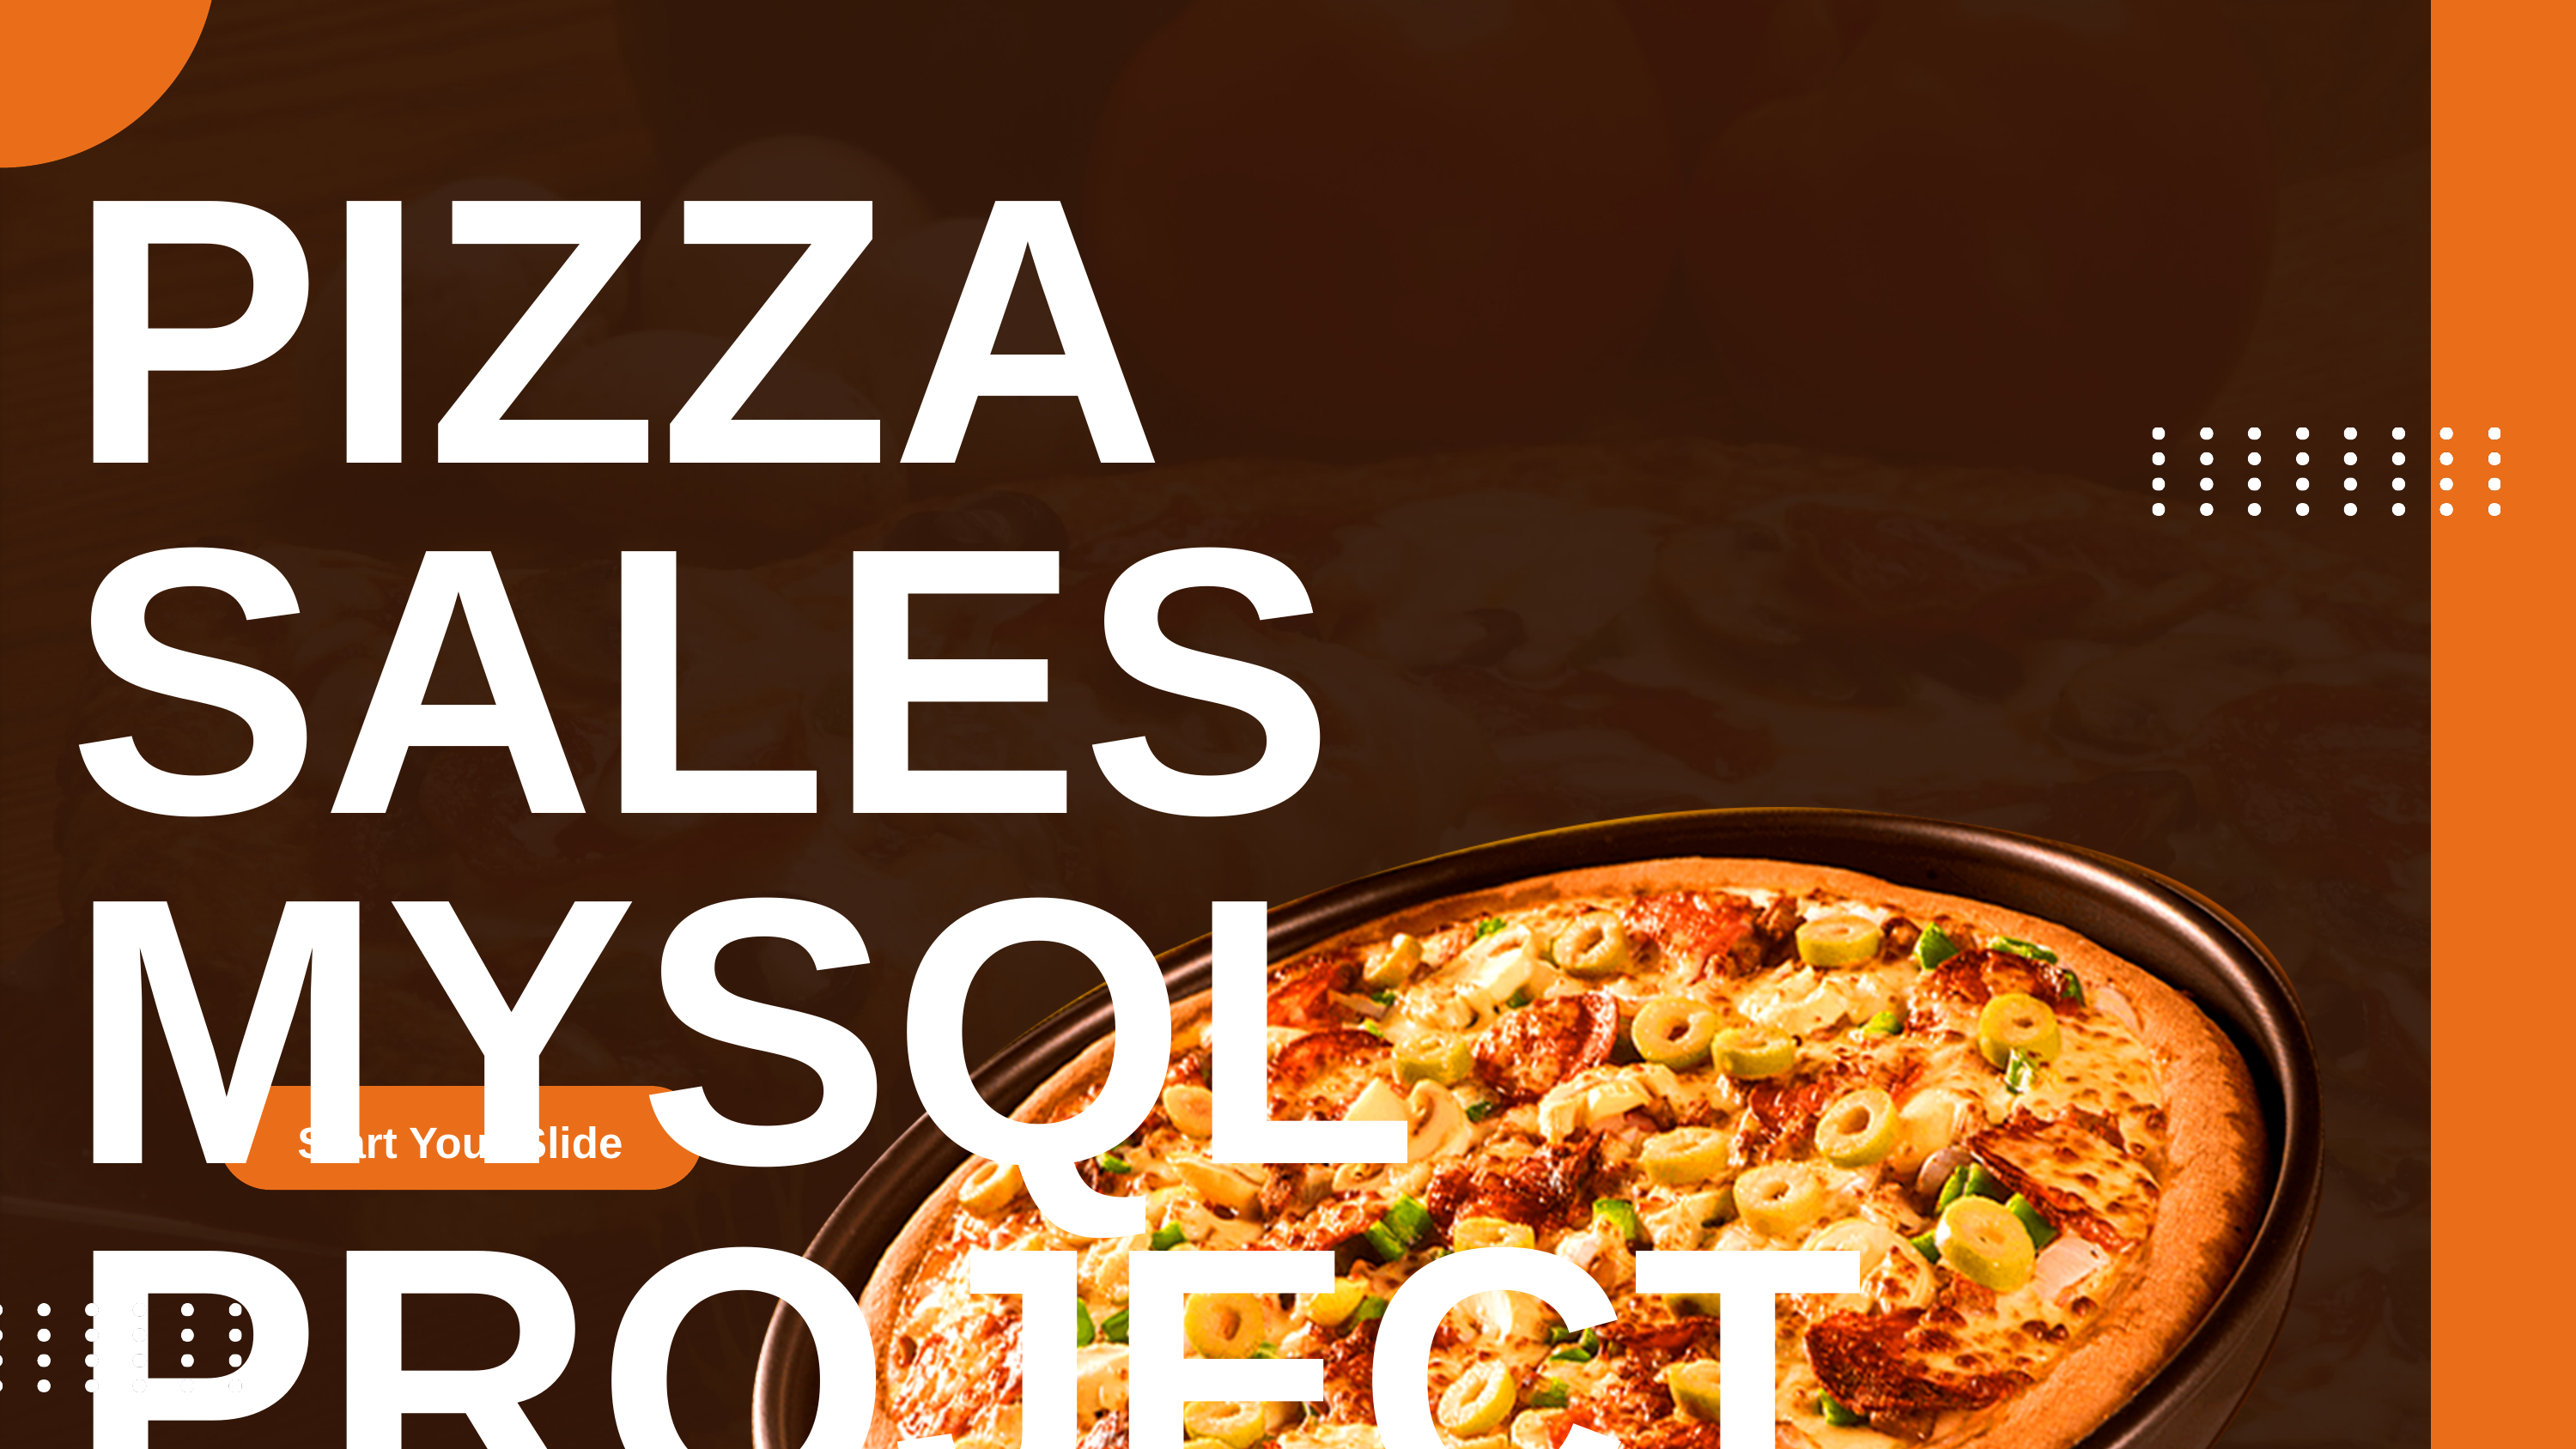

PIZZA SALES
MYSQL PROJECT

Start Your Slide